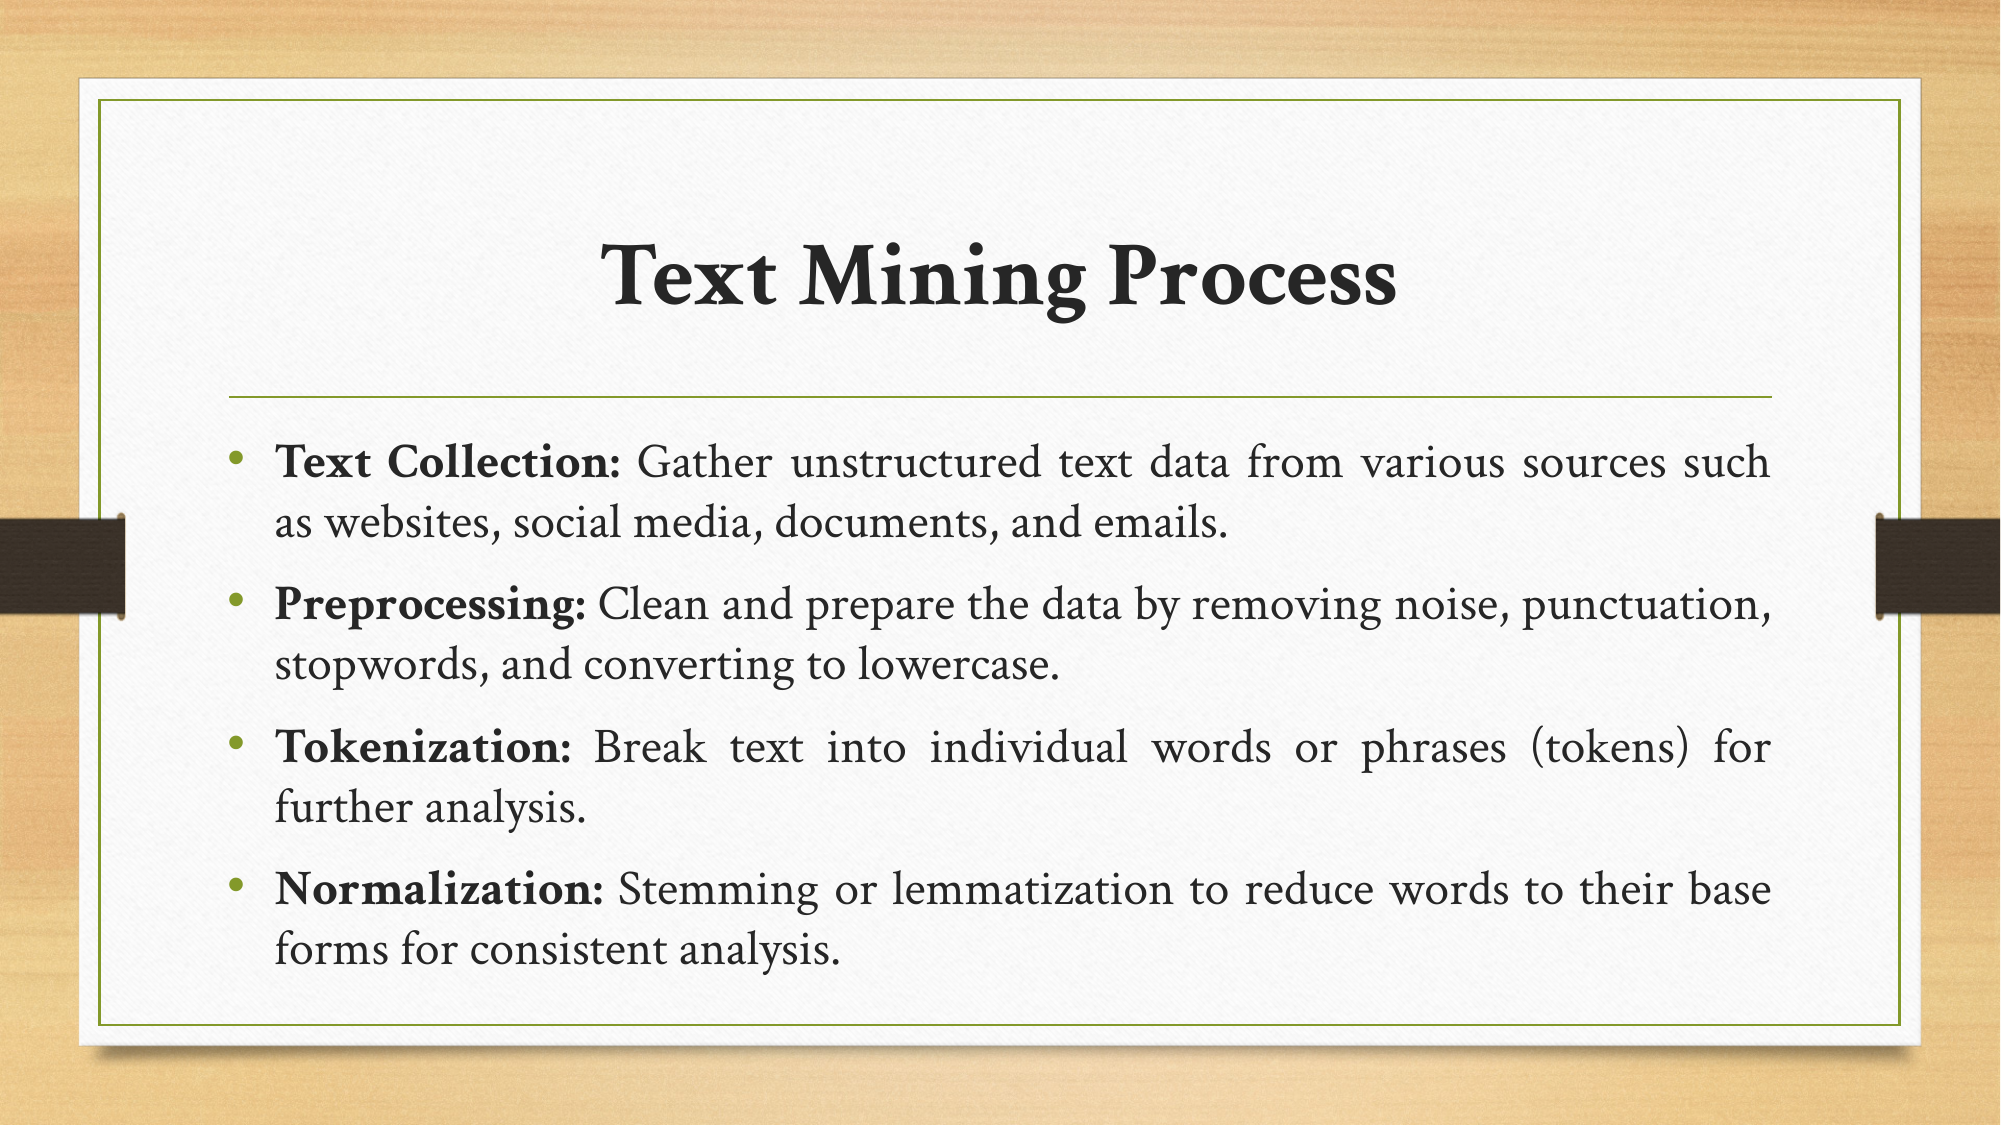

# Text Mining Process
Text Collection: Gather unstructured text data from various sources such as websites, social media, documents, and emails.
Preprocessing: Clean and prepare the data by removing noise, punctuation, stopwords, and converting to lowercase.
Tokenization: Break text into individual words or phrases (tokens) for further analysis.
Normalization: Stemming or lemmatization to reduce words to their base forms for consistent analysis.